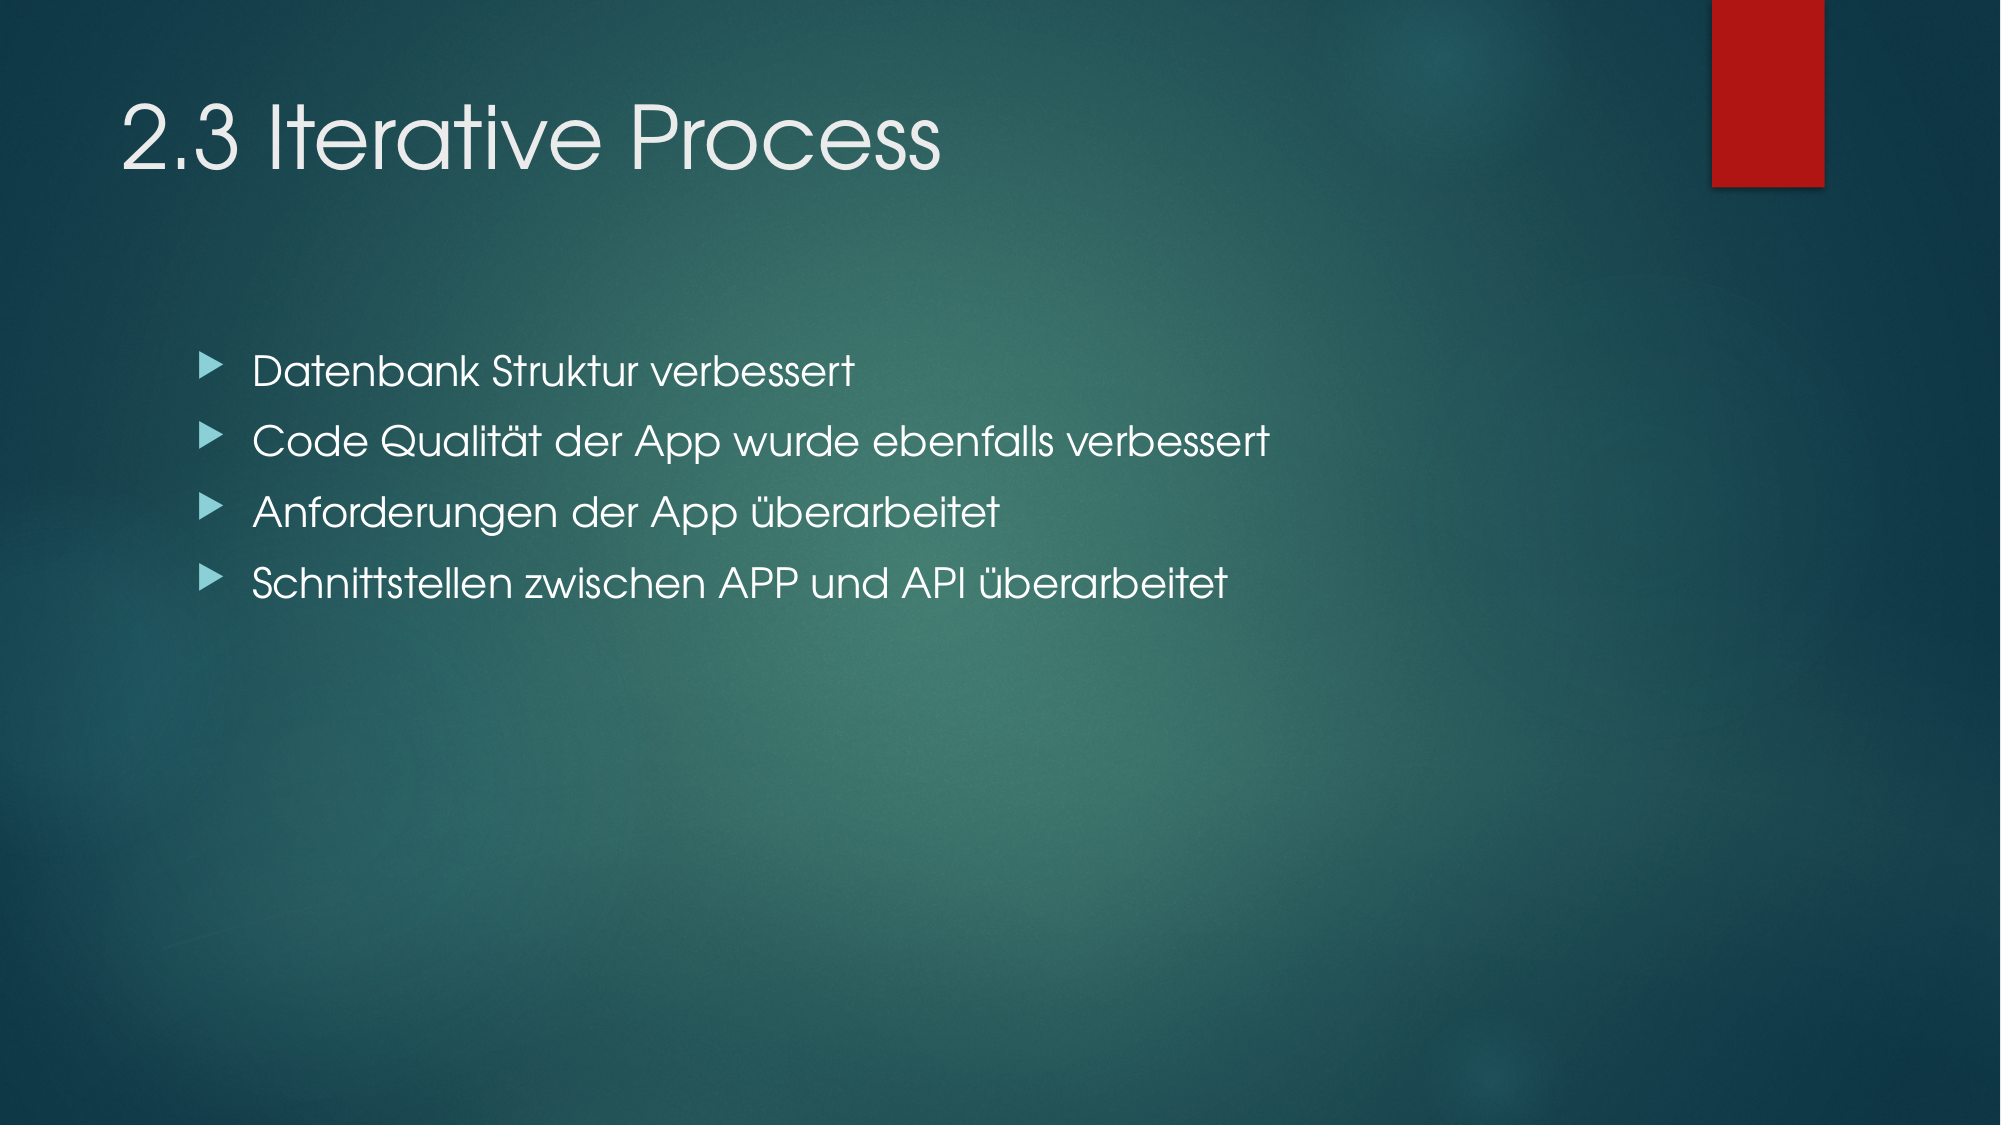

# 2.3 Iterative Process
Datenbank Struktur verbessert
Code Qualität der App wurde ebenfalls verbessert
Anforderungen der App überarbeitet
Schnittstellen zwischen APP und API überarbeitet